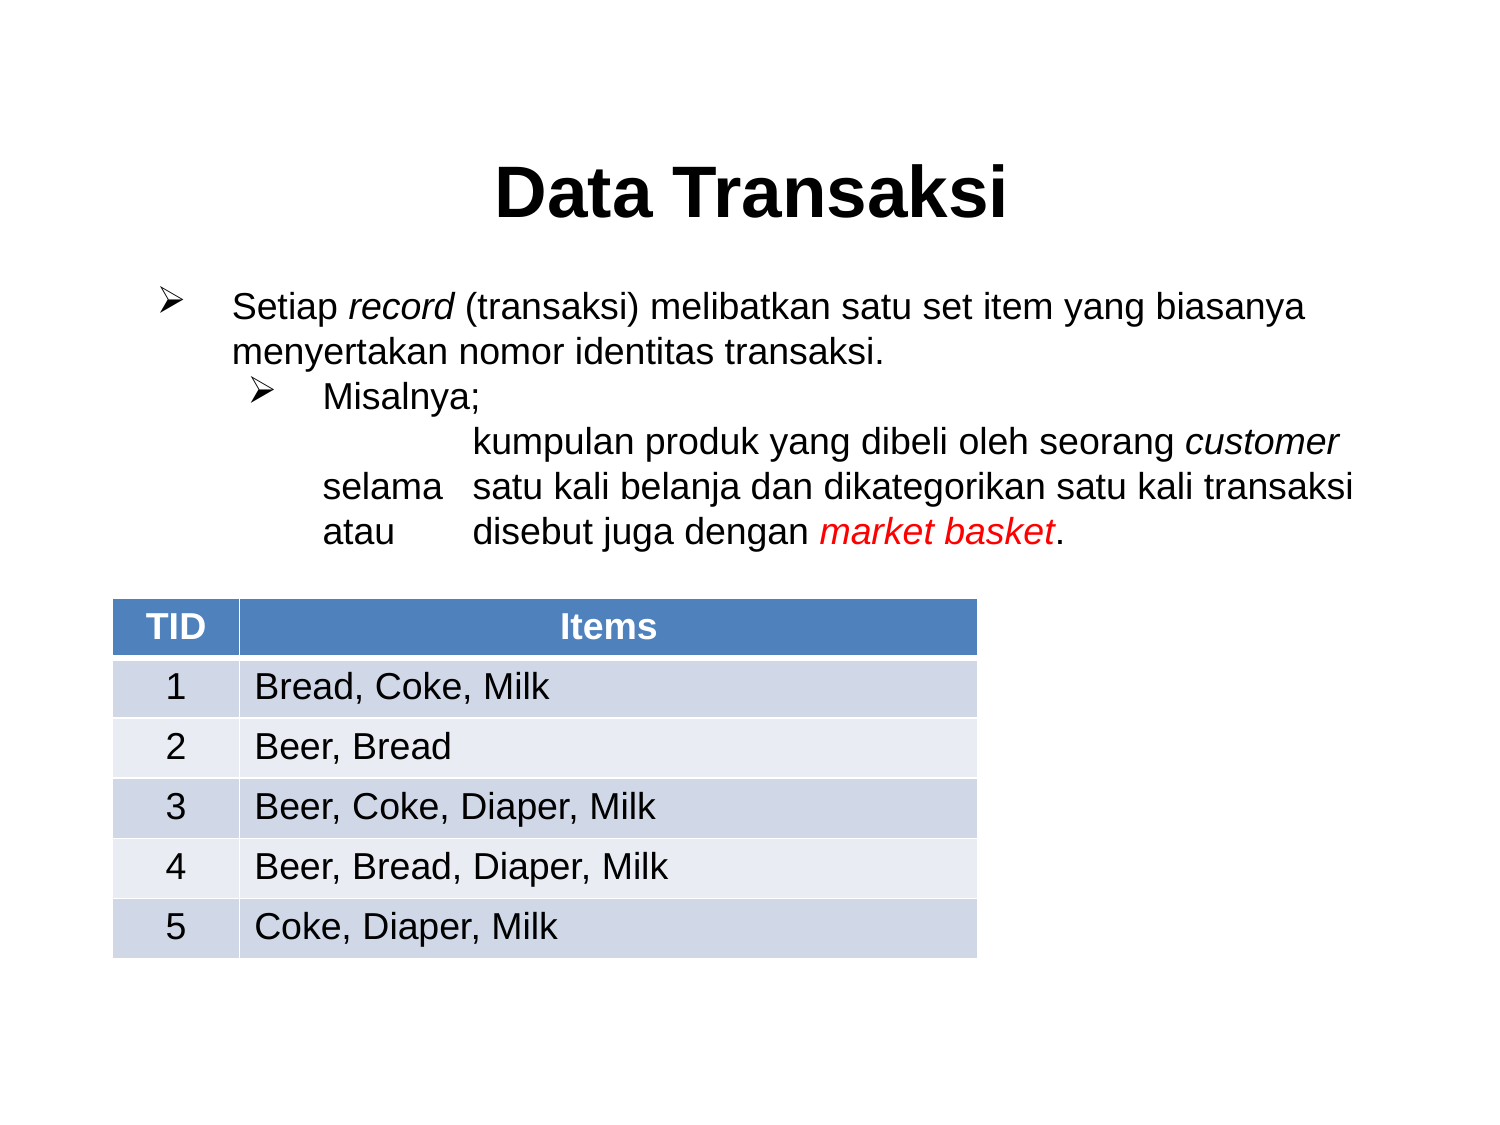

Data Transaksi
Setiap record (transaksi) melibatkan satu set item yang biasanya menyertakan nomor identitas transaksi.
Misalnya;
	kumpulan produk yang dibeli oleh seorang customer selama 	satu kali belanja dan dikategorikan satu kali transaksi atau 	disebut juga dengan market basket.
| TID | Items |
| --- | --- |
| 1 | Bread, Coke, Milk |
| 2 | Beer, Bread |
| 3 | Beer, Coke, Diaper, Milk |
| 4 | Beer, Bread, Diaper, Milk |
| 5 | Coke, Diaper, Milk |